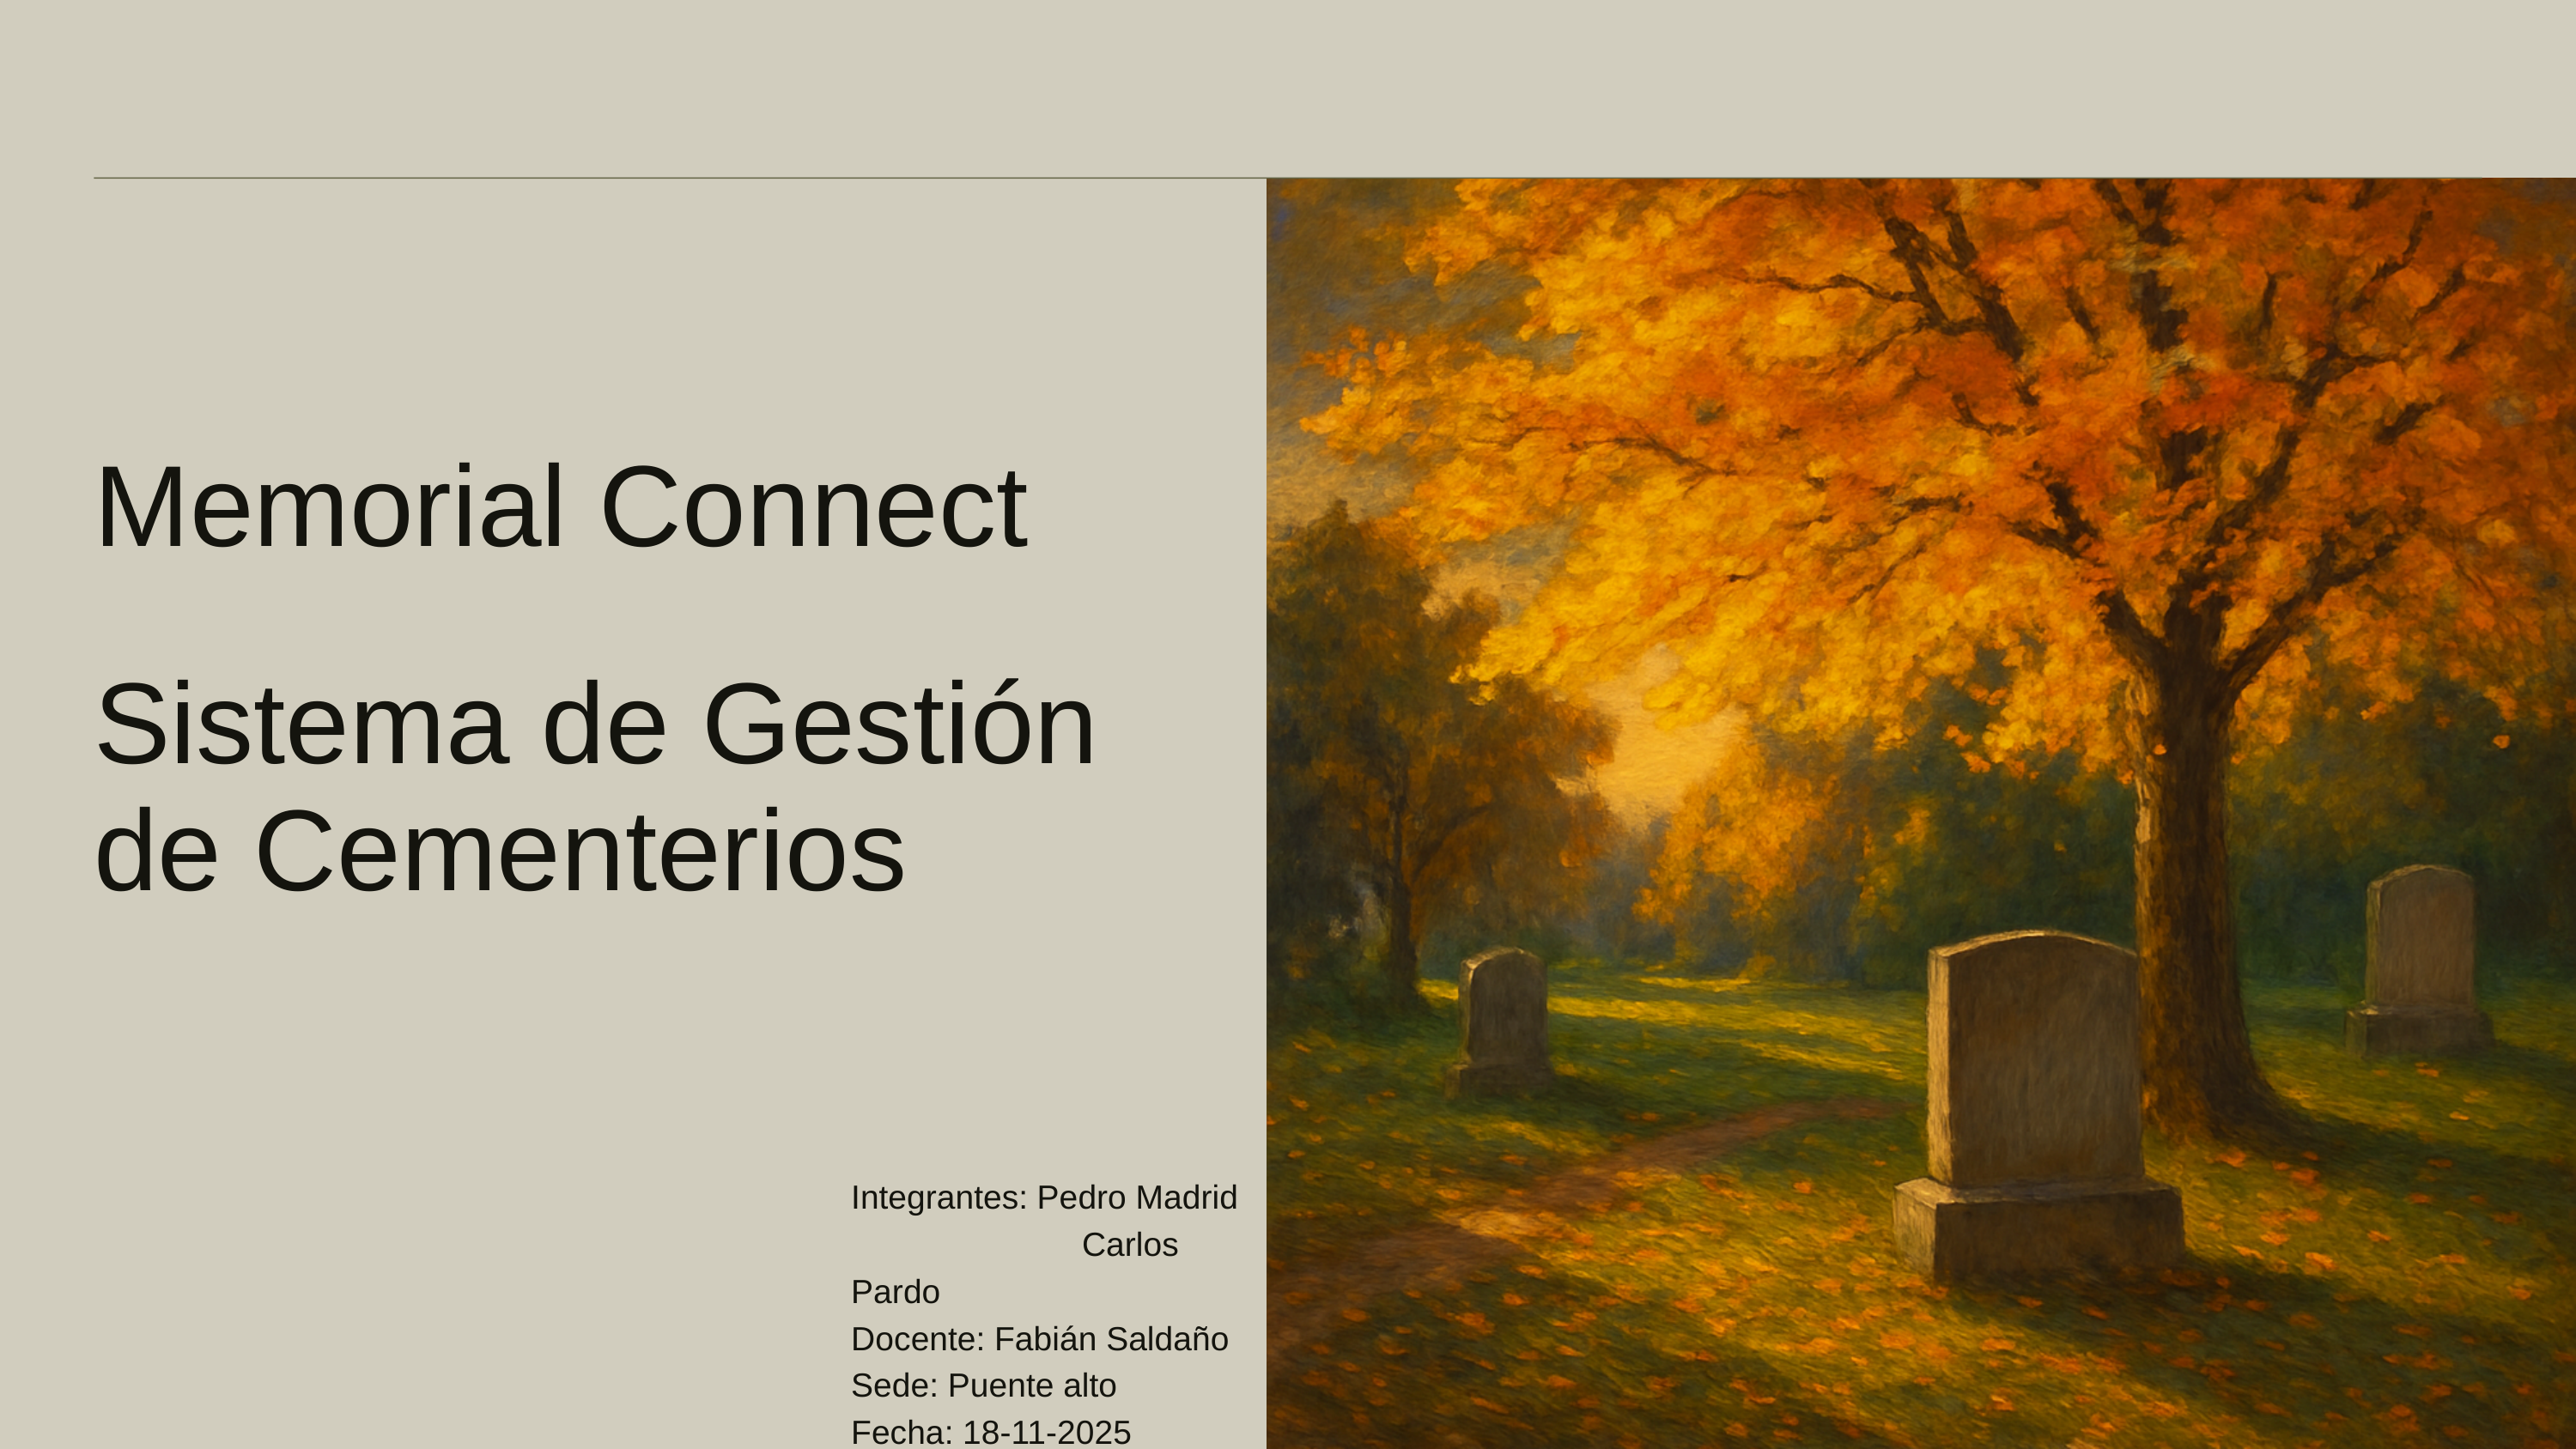

Memorial Connect
Sistema de Gestión de Cementerios
Integrantes: Pedro Madrid
                         Carlos Pardo
Docente: Fabián Saldaño
Sede: Puente alto
Fecha: 18-11-2025